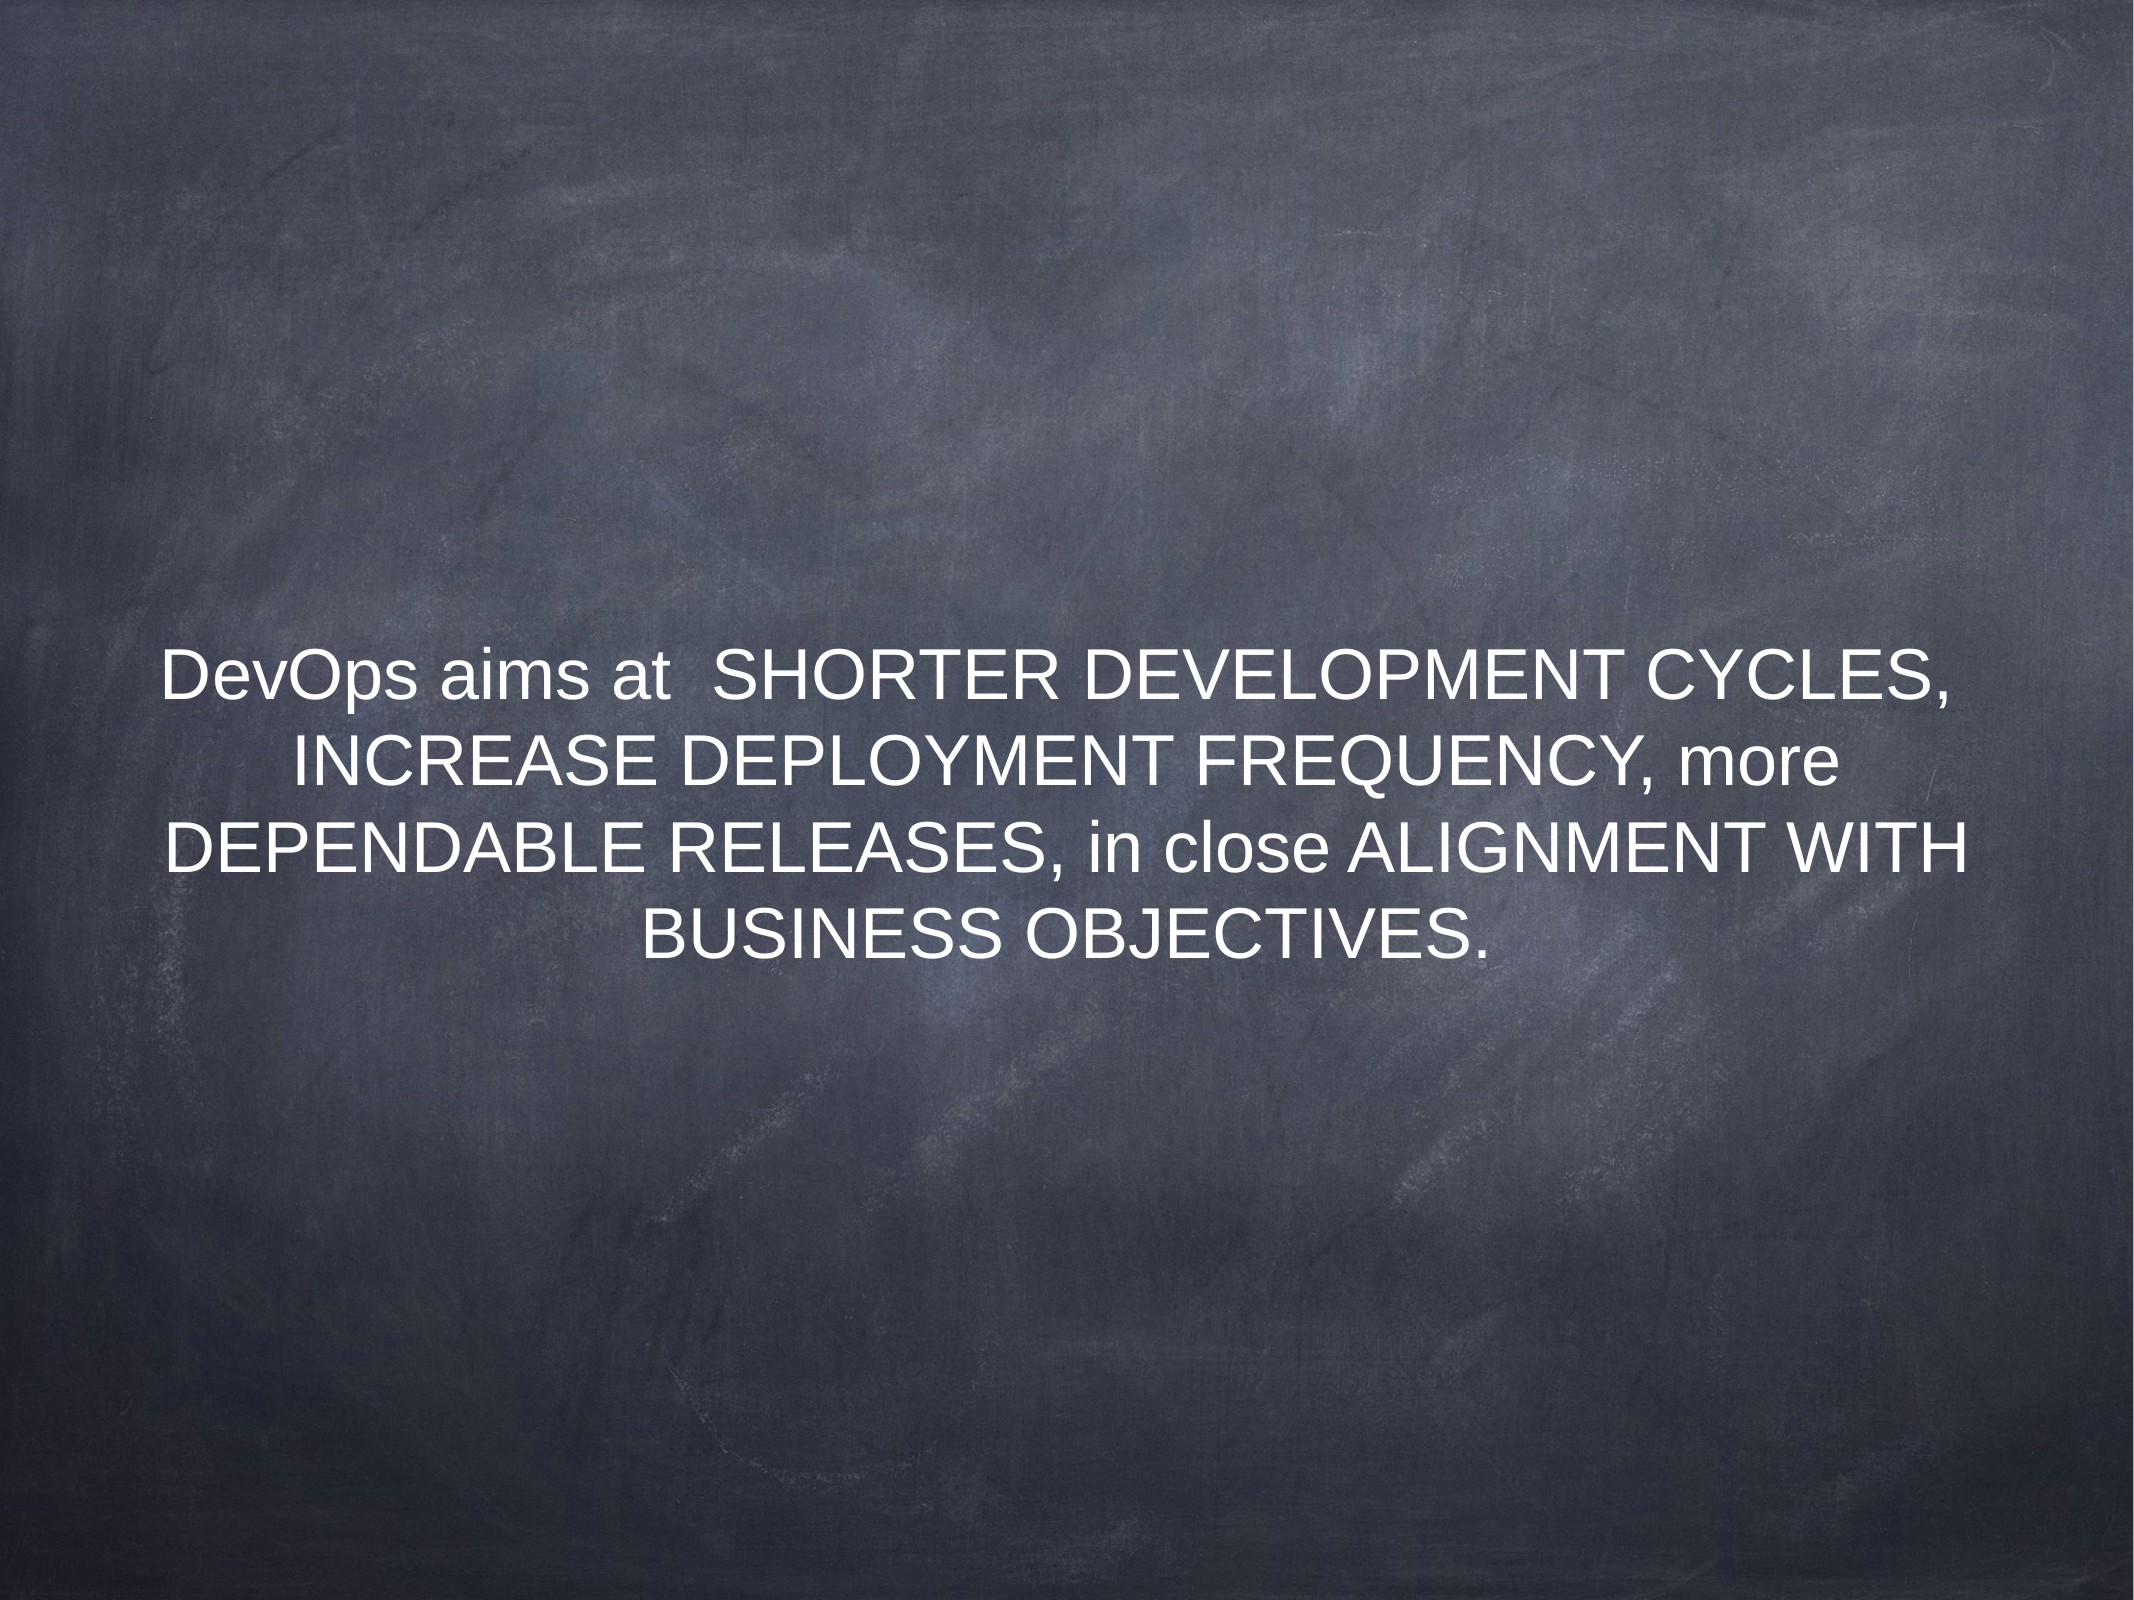

# DevOps aims at  SHORTER DEVELOPMENT CYCLES,  INCREASE DEPLOYMENT FREQUENCY, more DEPENDABLE RELEASES, in close ALIGNMENT WITH BUSINESS OBJECTIVES.